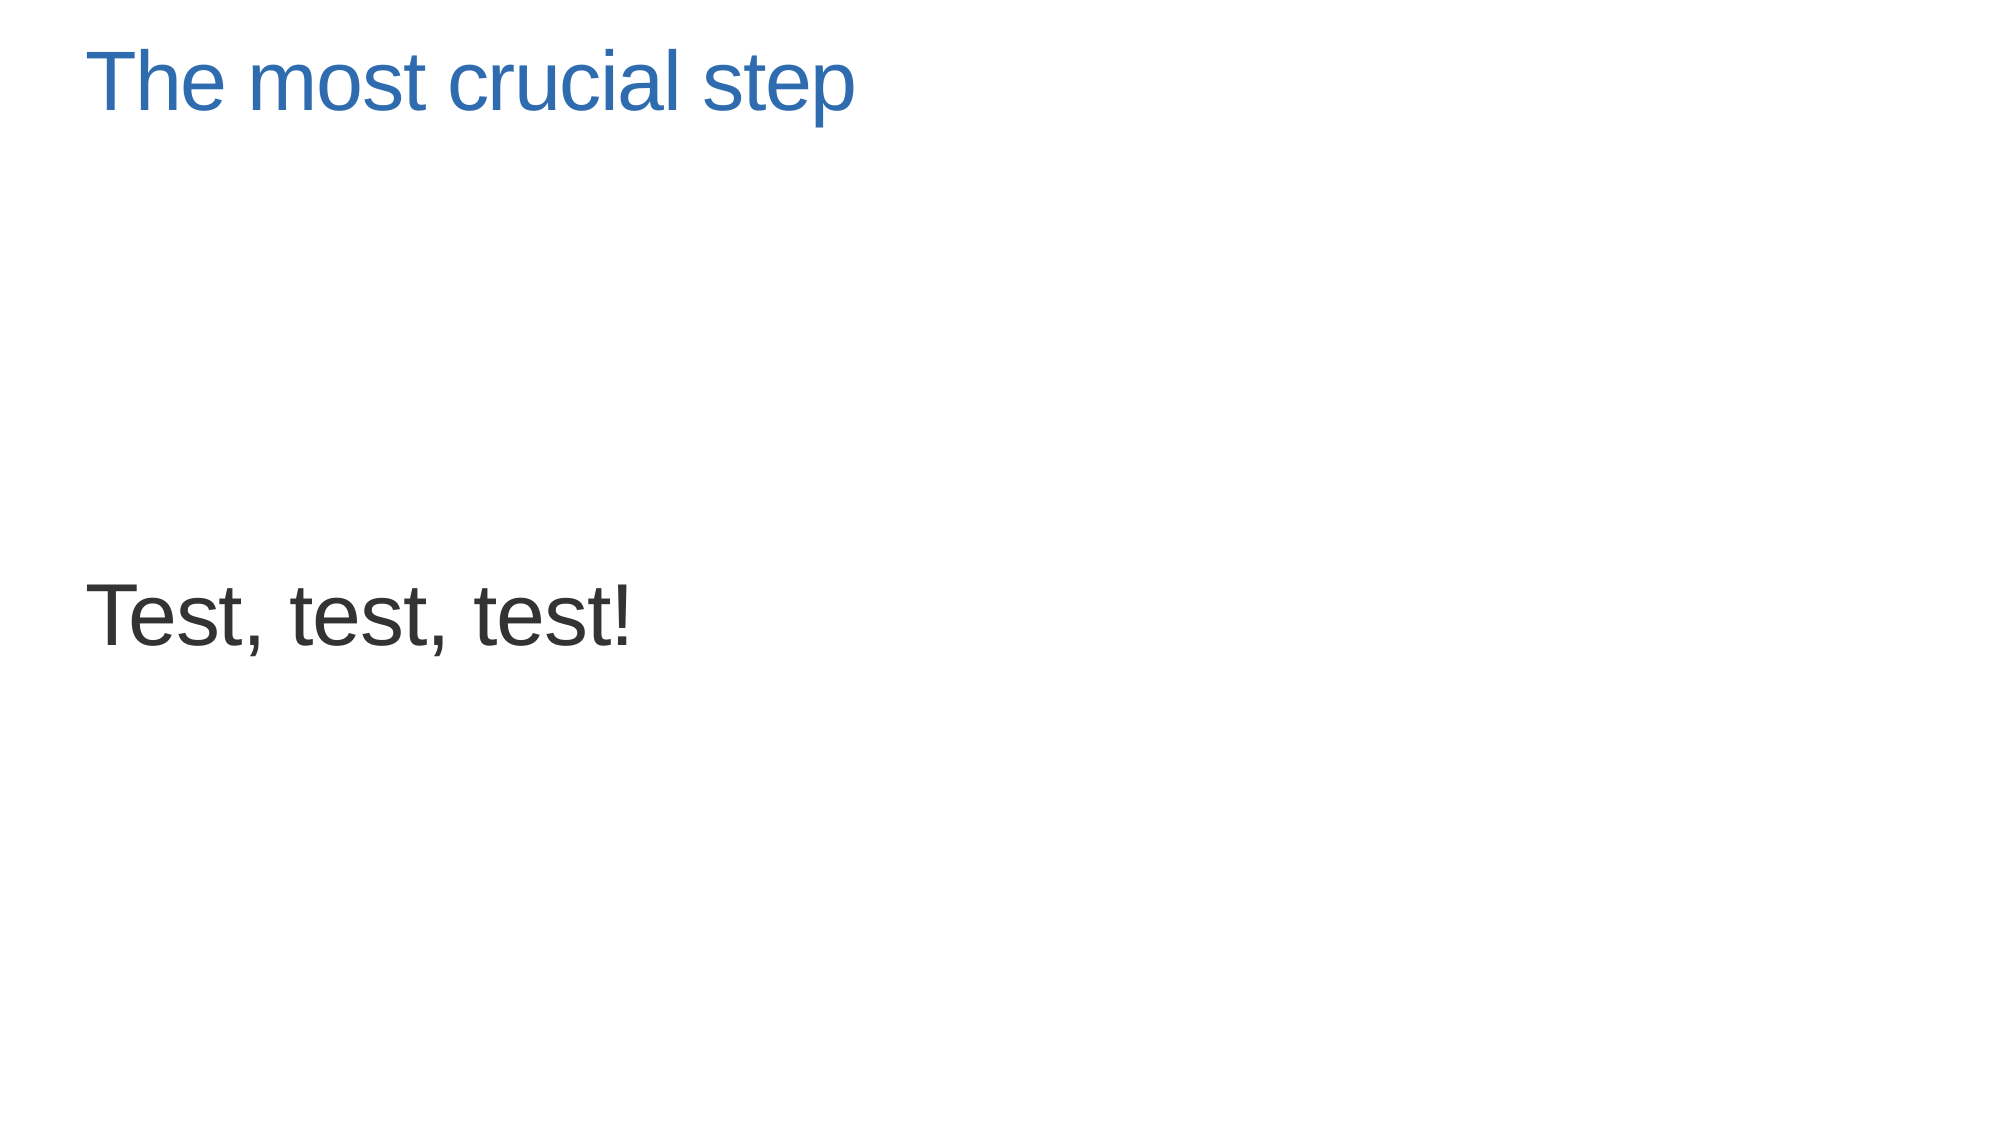

# The most crucial step

Test, test, test!